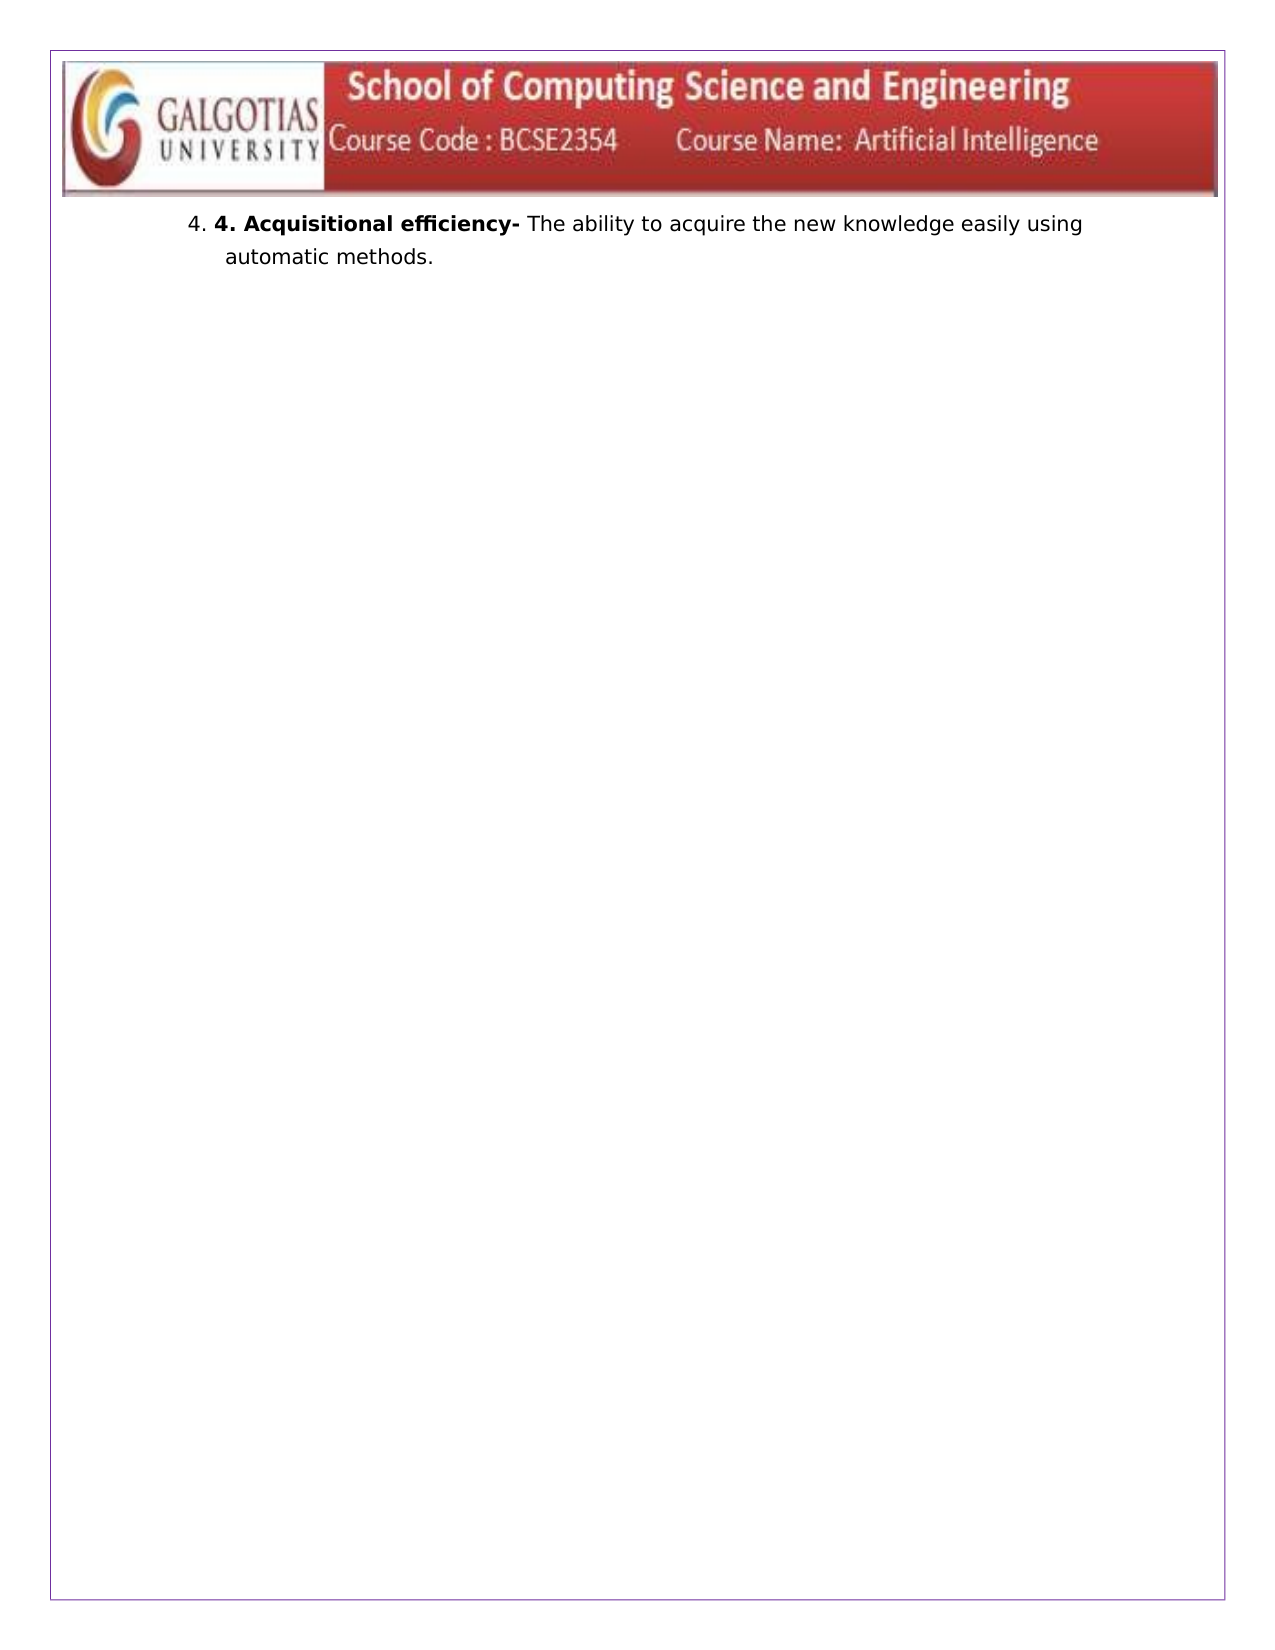

4. 4. Acquisitional efficiency- The ability to acquire the new knowledge easily using  automatic methods.